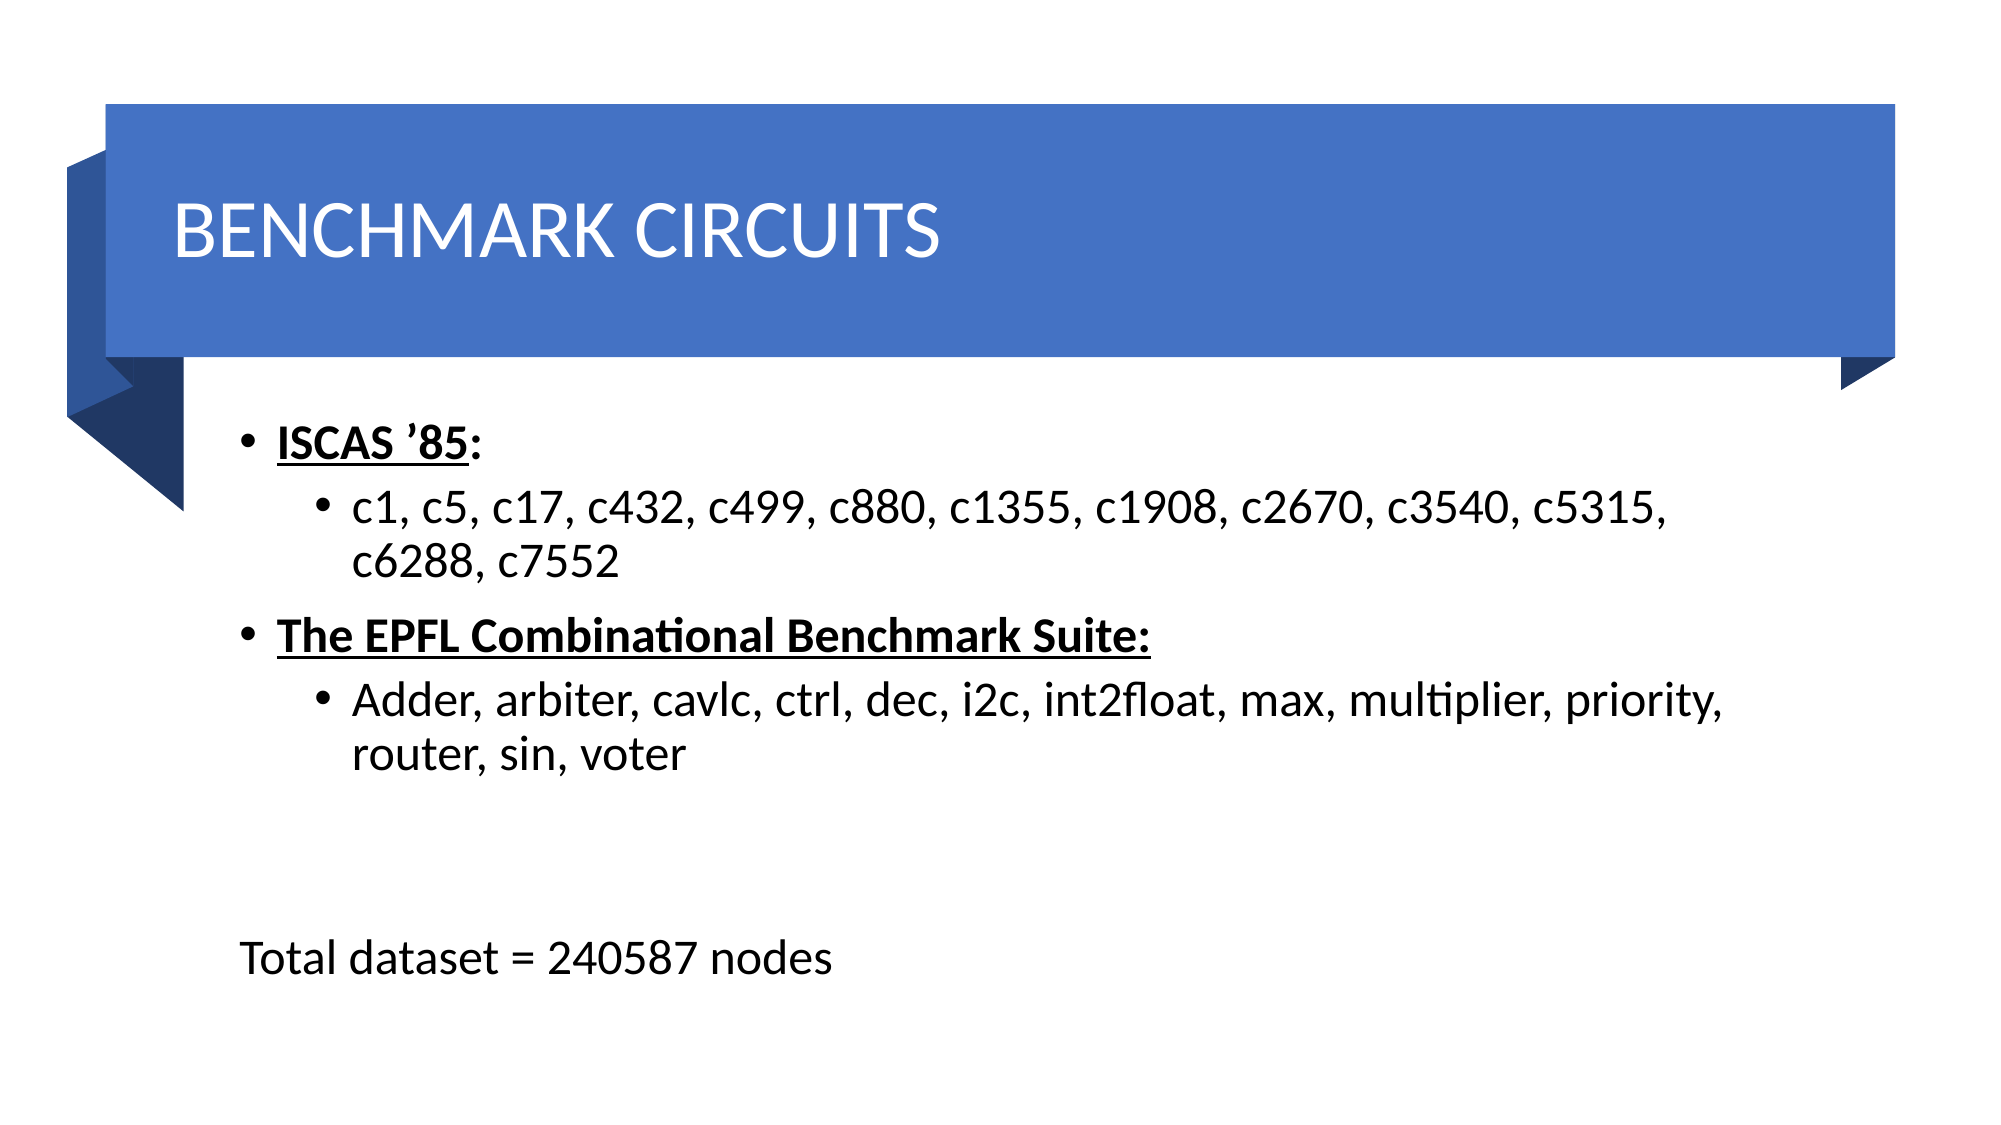

# BENCHMARK CIRCUITS

ISCAS ’85:
c1, c5, c17, c432, c499, c880, c1355, c1908, c2670, c3540, c5315, c6288, c7552
The EPFL Combinational Benchmark Suite:
Adder, arbiter, cavlc, ctrl, dec, i2c, int2float, max, multiplier, priority, router, sin, voter

Total dataset = 240587 nodes